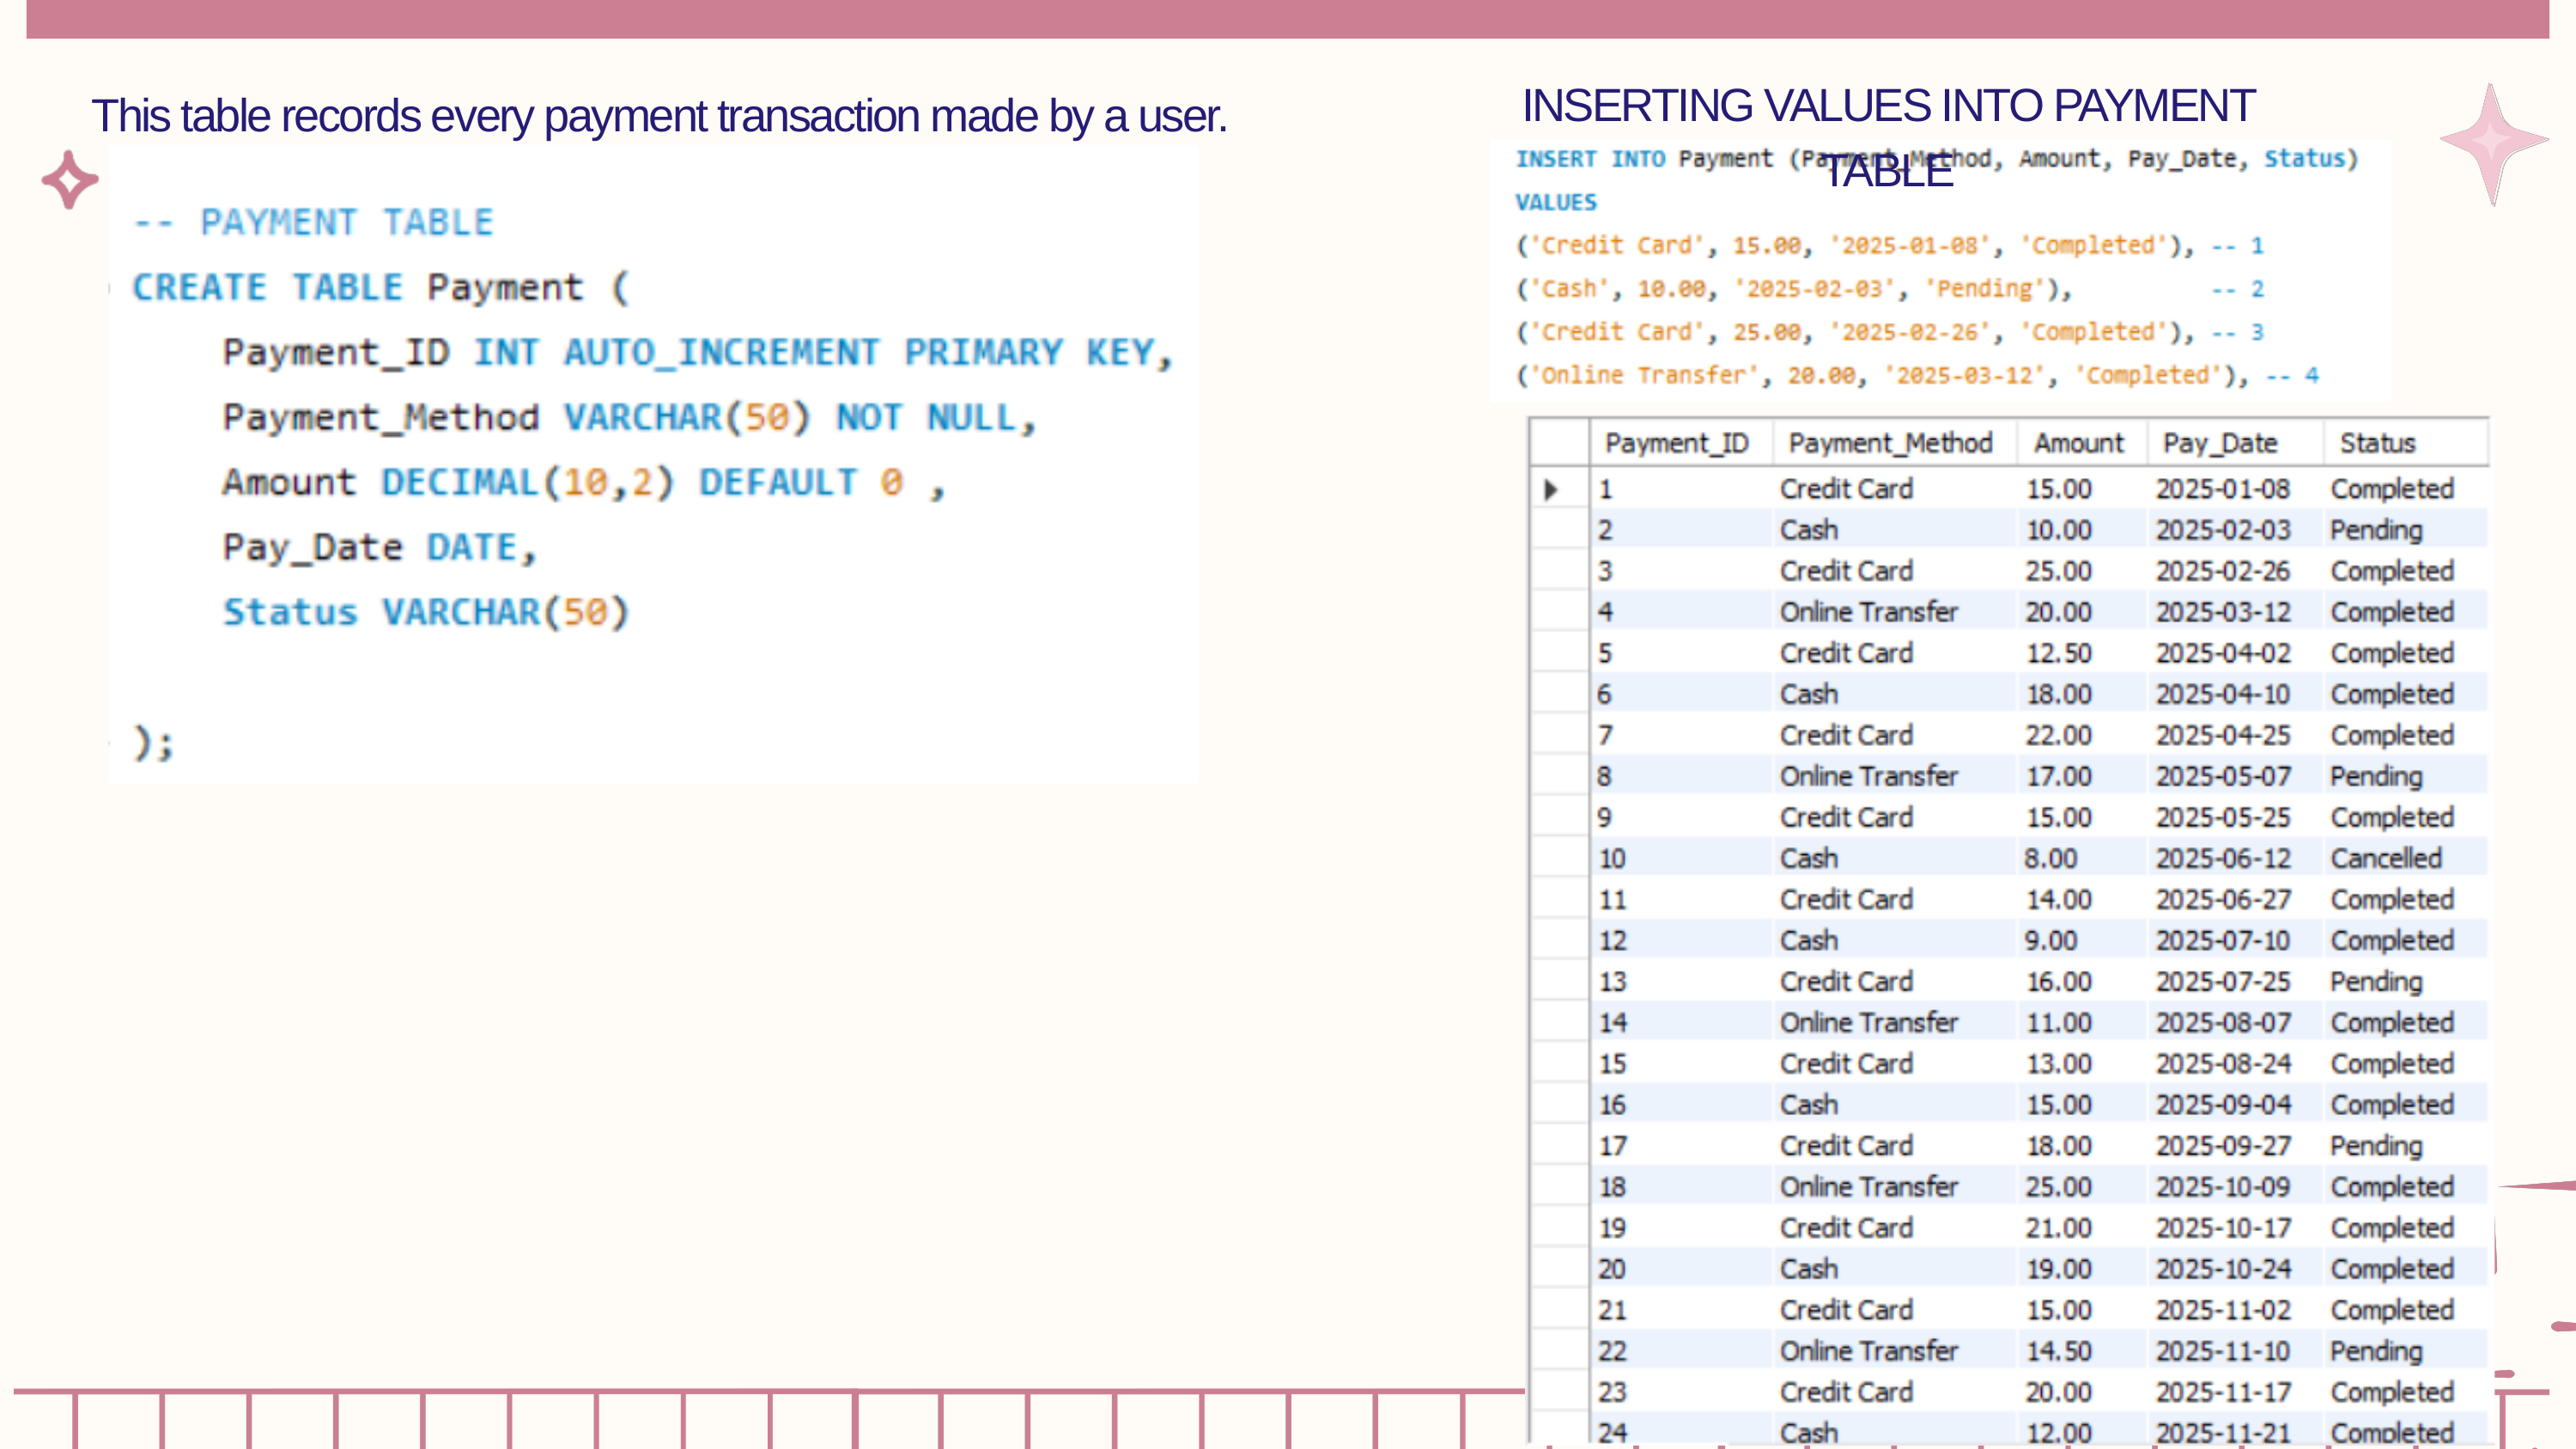

INSERTING VALUES INTO PAYMENT TABLE
This table records every payment transaction made by a user.